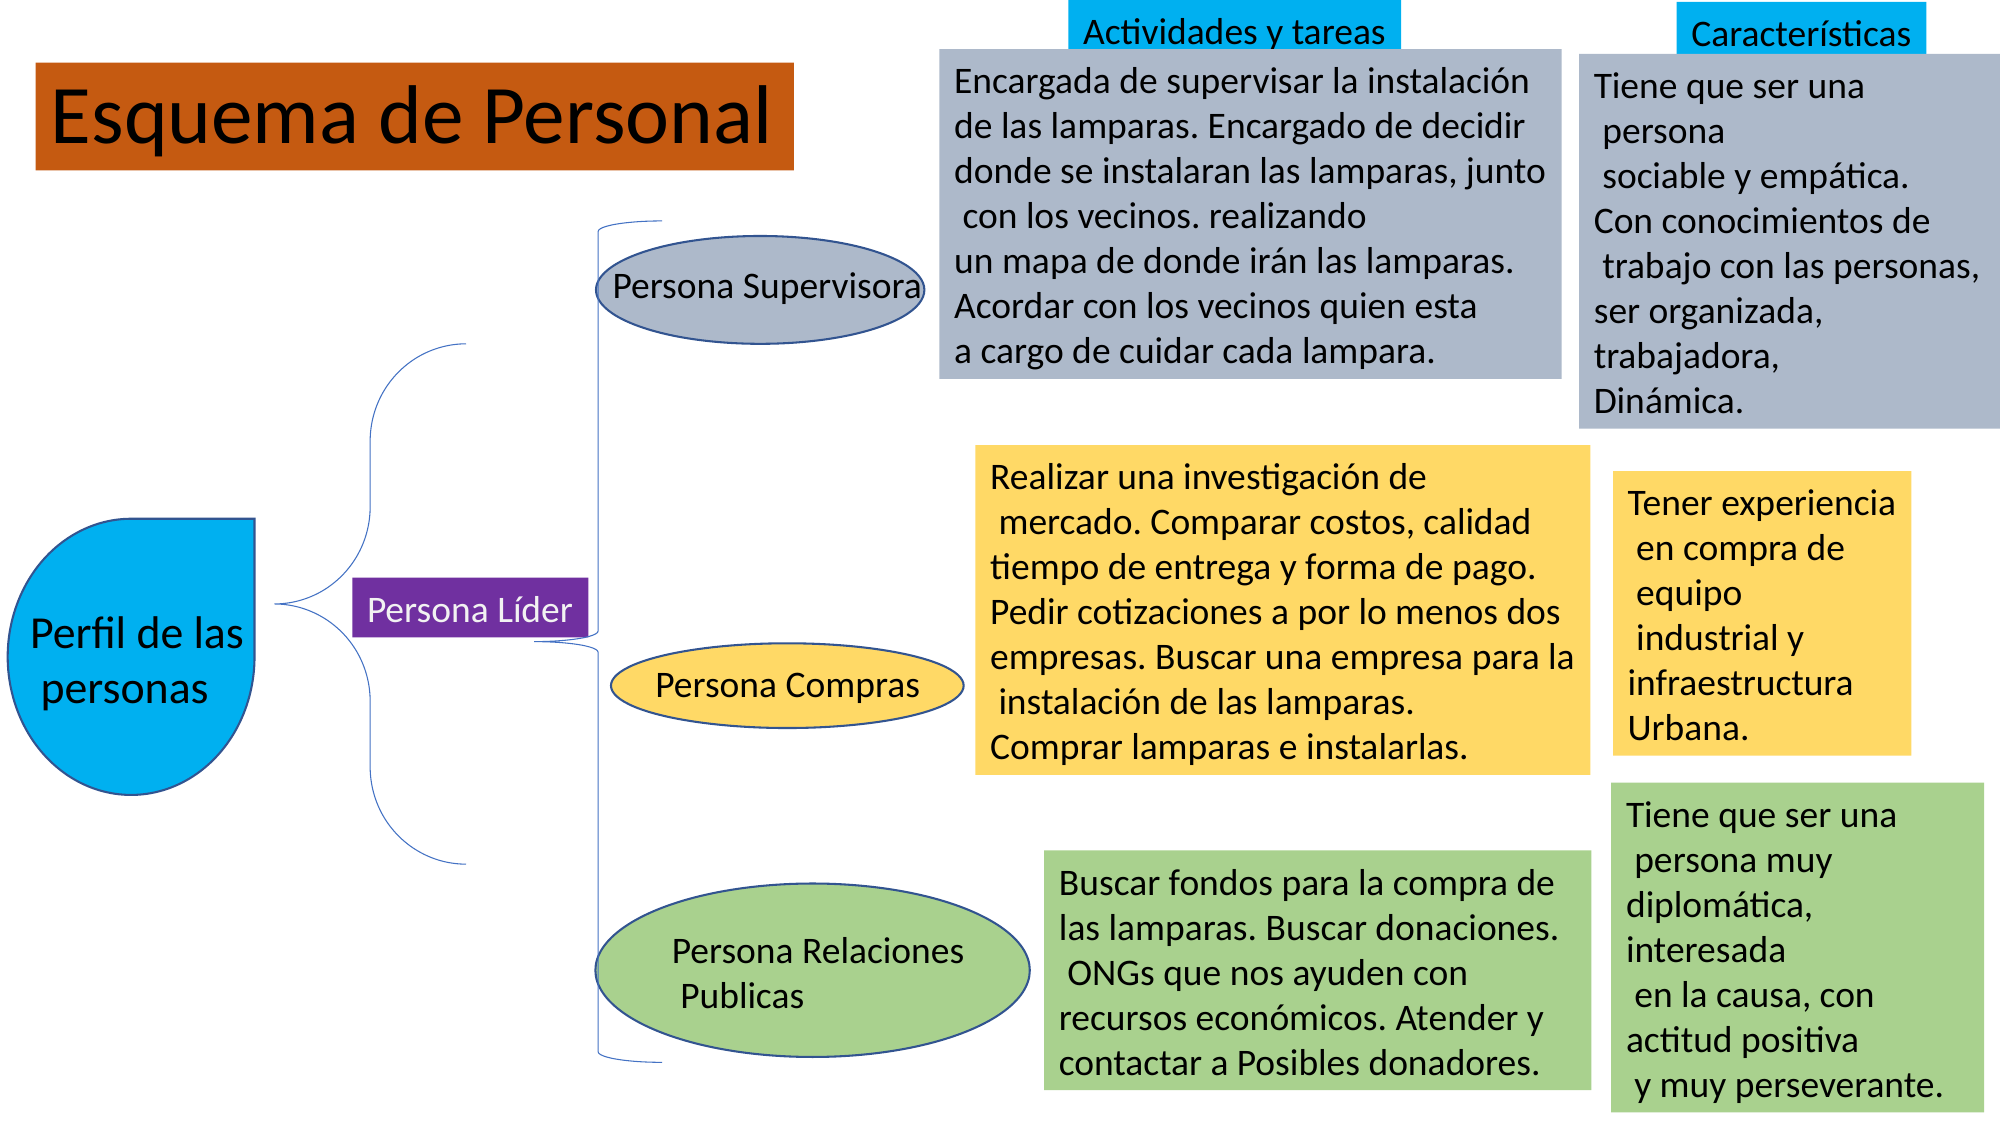

Actividades y tareas
Características
Encargada de supervisar la instalación
de las lamparas. Encargado de decidir
donde se instalaran las lamparas, junto
 con los vecinos. realizando
un mapa de donde irán las lamparas.
Acordar con los vecinos quien esta
a cargo de cuidar cada lampara.
Tiene que ser una
 persona
 sociable y empática.
Con conocimientos de
 trabajo con las personas,
ser organizada,
trabajadora,
Dinámica.
# Esquema de Personal

Persona Supervisora

Realizar una investigación de
 mercado. Comparar costos, calidad
tiempo de entrega y forma de pago.
Pedir cotizaciones a por lo menos dos
empresas. Buscar una empresa para la
 instalación de las lamparas.
Comprar lamparas e instalarlas.
Tener experiencia
 en compra de
 equipo
 industrial y
infraestructura
Urbana.

Persona Líder
Perfil de las
 personas

Persona Compras
Tiene que ser una
 persona muy
diplomática,
interesada
 en la causa, con
actitud positiva
 y muy perseverante.
Buscar fondos para la compra de
las lamparas. Buscar donaciones.
 ONGs que nos ayuden con recursos económicos. Atender y contactar a Posibles donadores.

Persona Relaciones
 Publicas